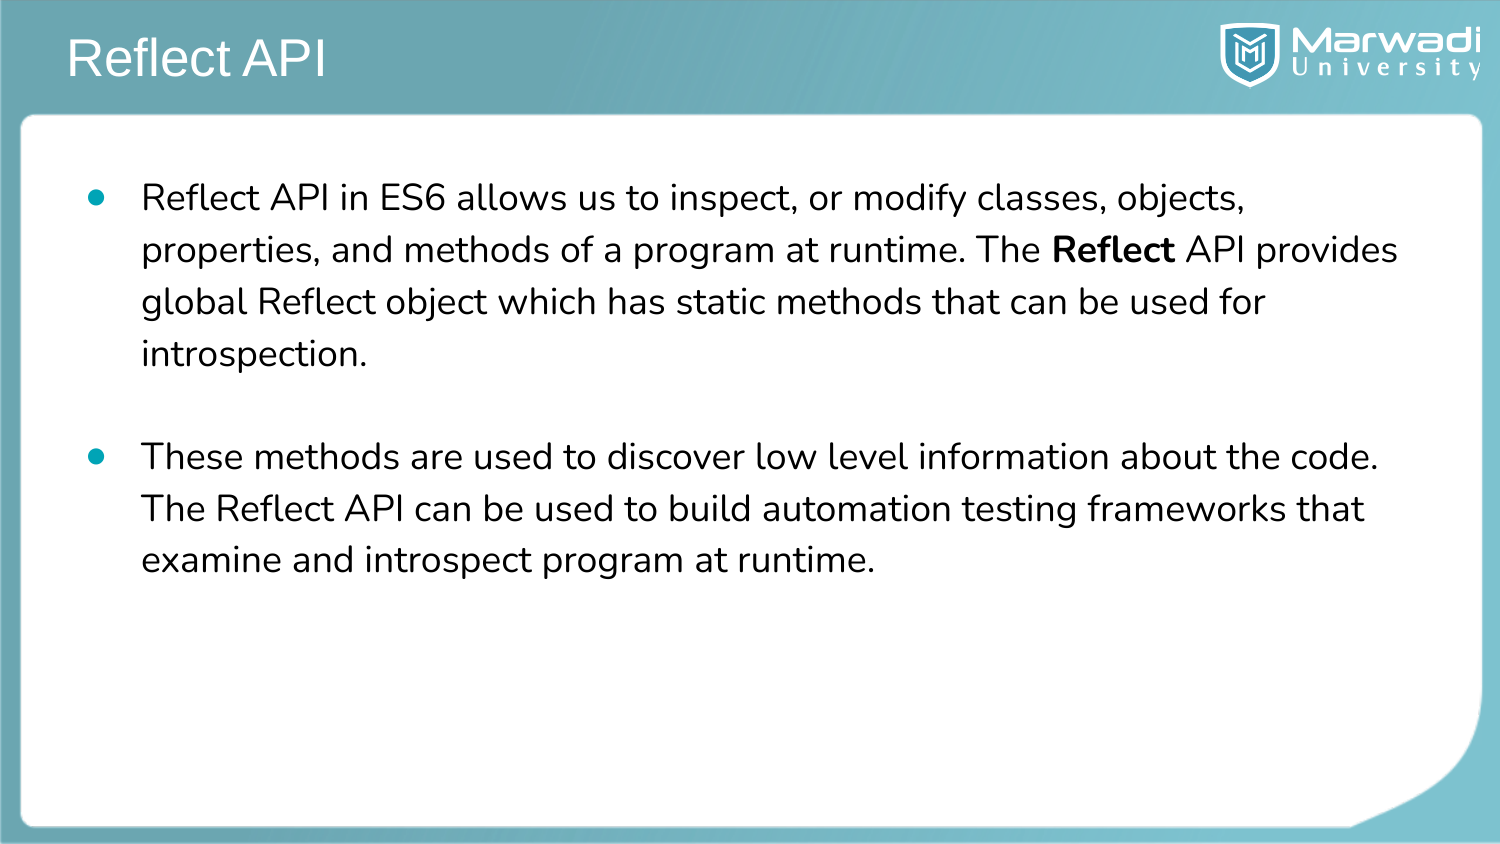

# Reflect API
Reflect API in ES6 allows us to inspect, or modify classes, objects, properties, and methods of a program at runtime. The Reflect API provides global Reflect object which has static methods that can be used for introspection.

These methods are used to discover low level information about the code. The Reflect API can be used to build automation testing frameworks that examine and introspect program at runtime.